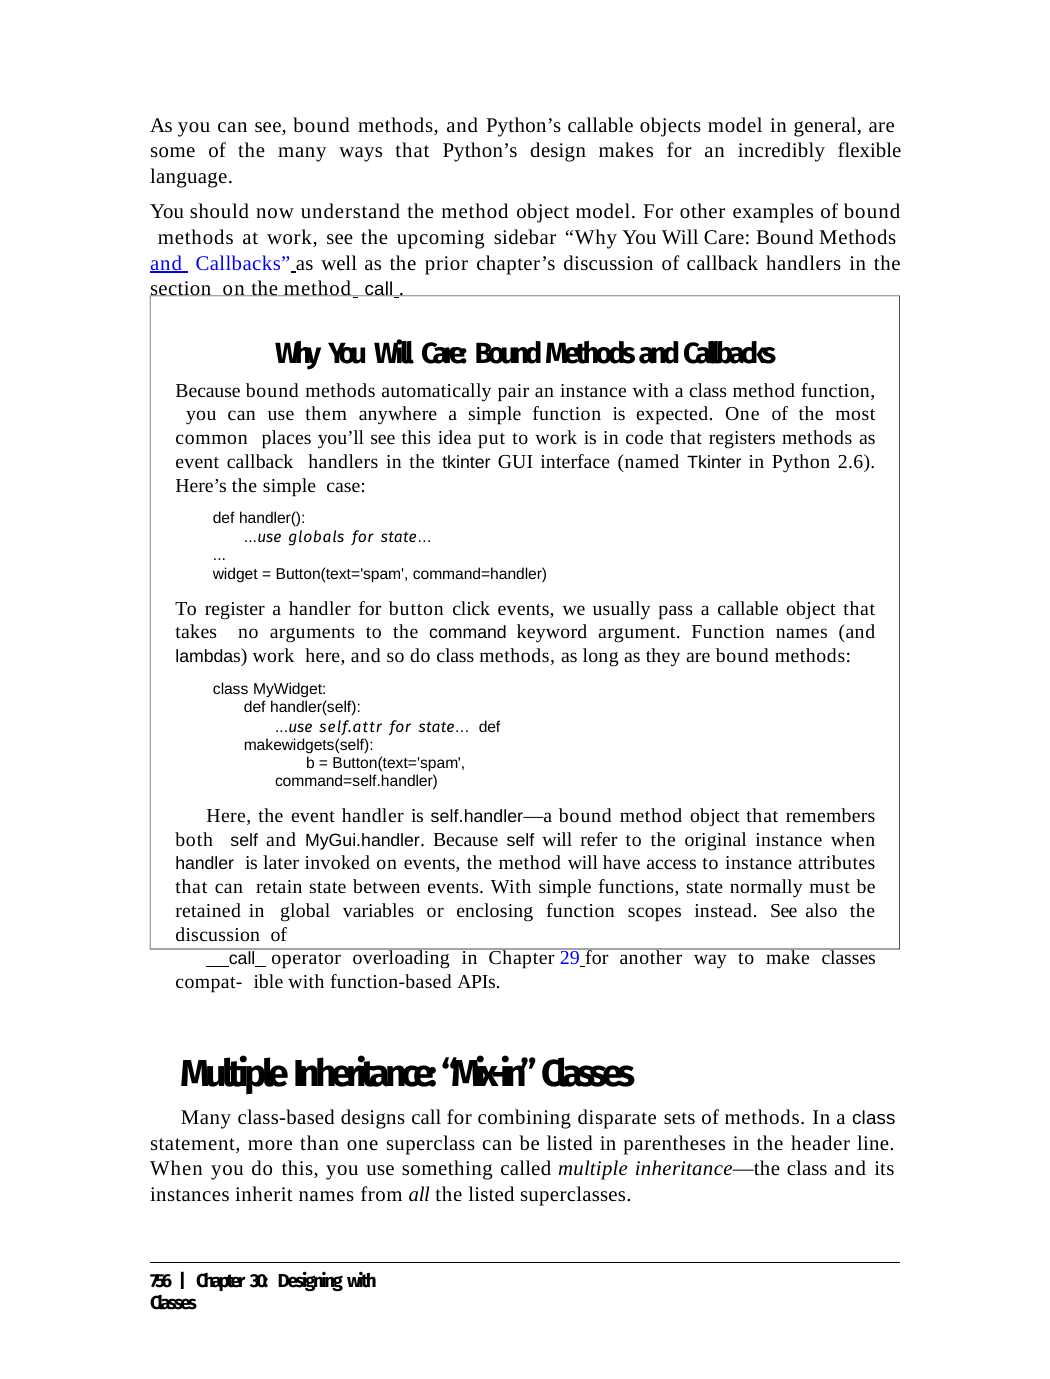

As you can see, bound methods, and Python’s callable objects model in general, are  some of the many ways that Python’s design makes for an incredibly flexible language.
You should now understand the method object model. For other examples of bound  methods at work, see the upcoming sidebar “Why You Will Care: Bound Methods and  Callbacks” as well as the prior chapter’s discussion of callback handlers in the section  on the method call .

Why You Will Care: Bound Methods and Callbacks
Because bound methods automatically pair an instance with a class method function,  you can use them anywhere a simple function is expected. One of the most common  places you’ll see this idea put to work is in code that registers methods as event callback  handlers in the tkinter GUI interface (named Tkinter in Python 2.6). Here’s the simple  case:
def handler():
...use globals for state...
...
widget = Button(text='spam', command=handler)
To register a handler for button click events, we usually pass a callable object that takes  no arguments to the command keyword argument. Function names (and lambdas) work  here, and so do class methods, as long as they are bound methods:
class MyWidget:
def handler(self):
...use self.attr for state...  def makewidgets(self):
b = Button(text='spam', command=self.handler)
Here, the event handler is self.handler—a bound method object that remembers both  self and MyGui.handler. Because self will refer to the original instance when handler  is later invoked on events, the method will have access to instance attributes that can  retain state between events. With simple functions, state normally must be retained in  global variables or enclosing function scopes instead. See also the discussion of
  call operator overloading in Chapter 29 for another way to make classes compat-  ible with function-based APIs.

Multiple Inheritance: “Mix-in” Classes
Many class-based designs call for combining disparate sets of methods. In a class  statement, more than one superclass can be listed in parentheses in the header line.  When you do this, you use something called multiple inheritance—the class and its  instances inherit names from all the listed superclasses.

756  |  Chapter 30:  Designing with Classes